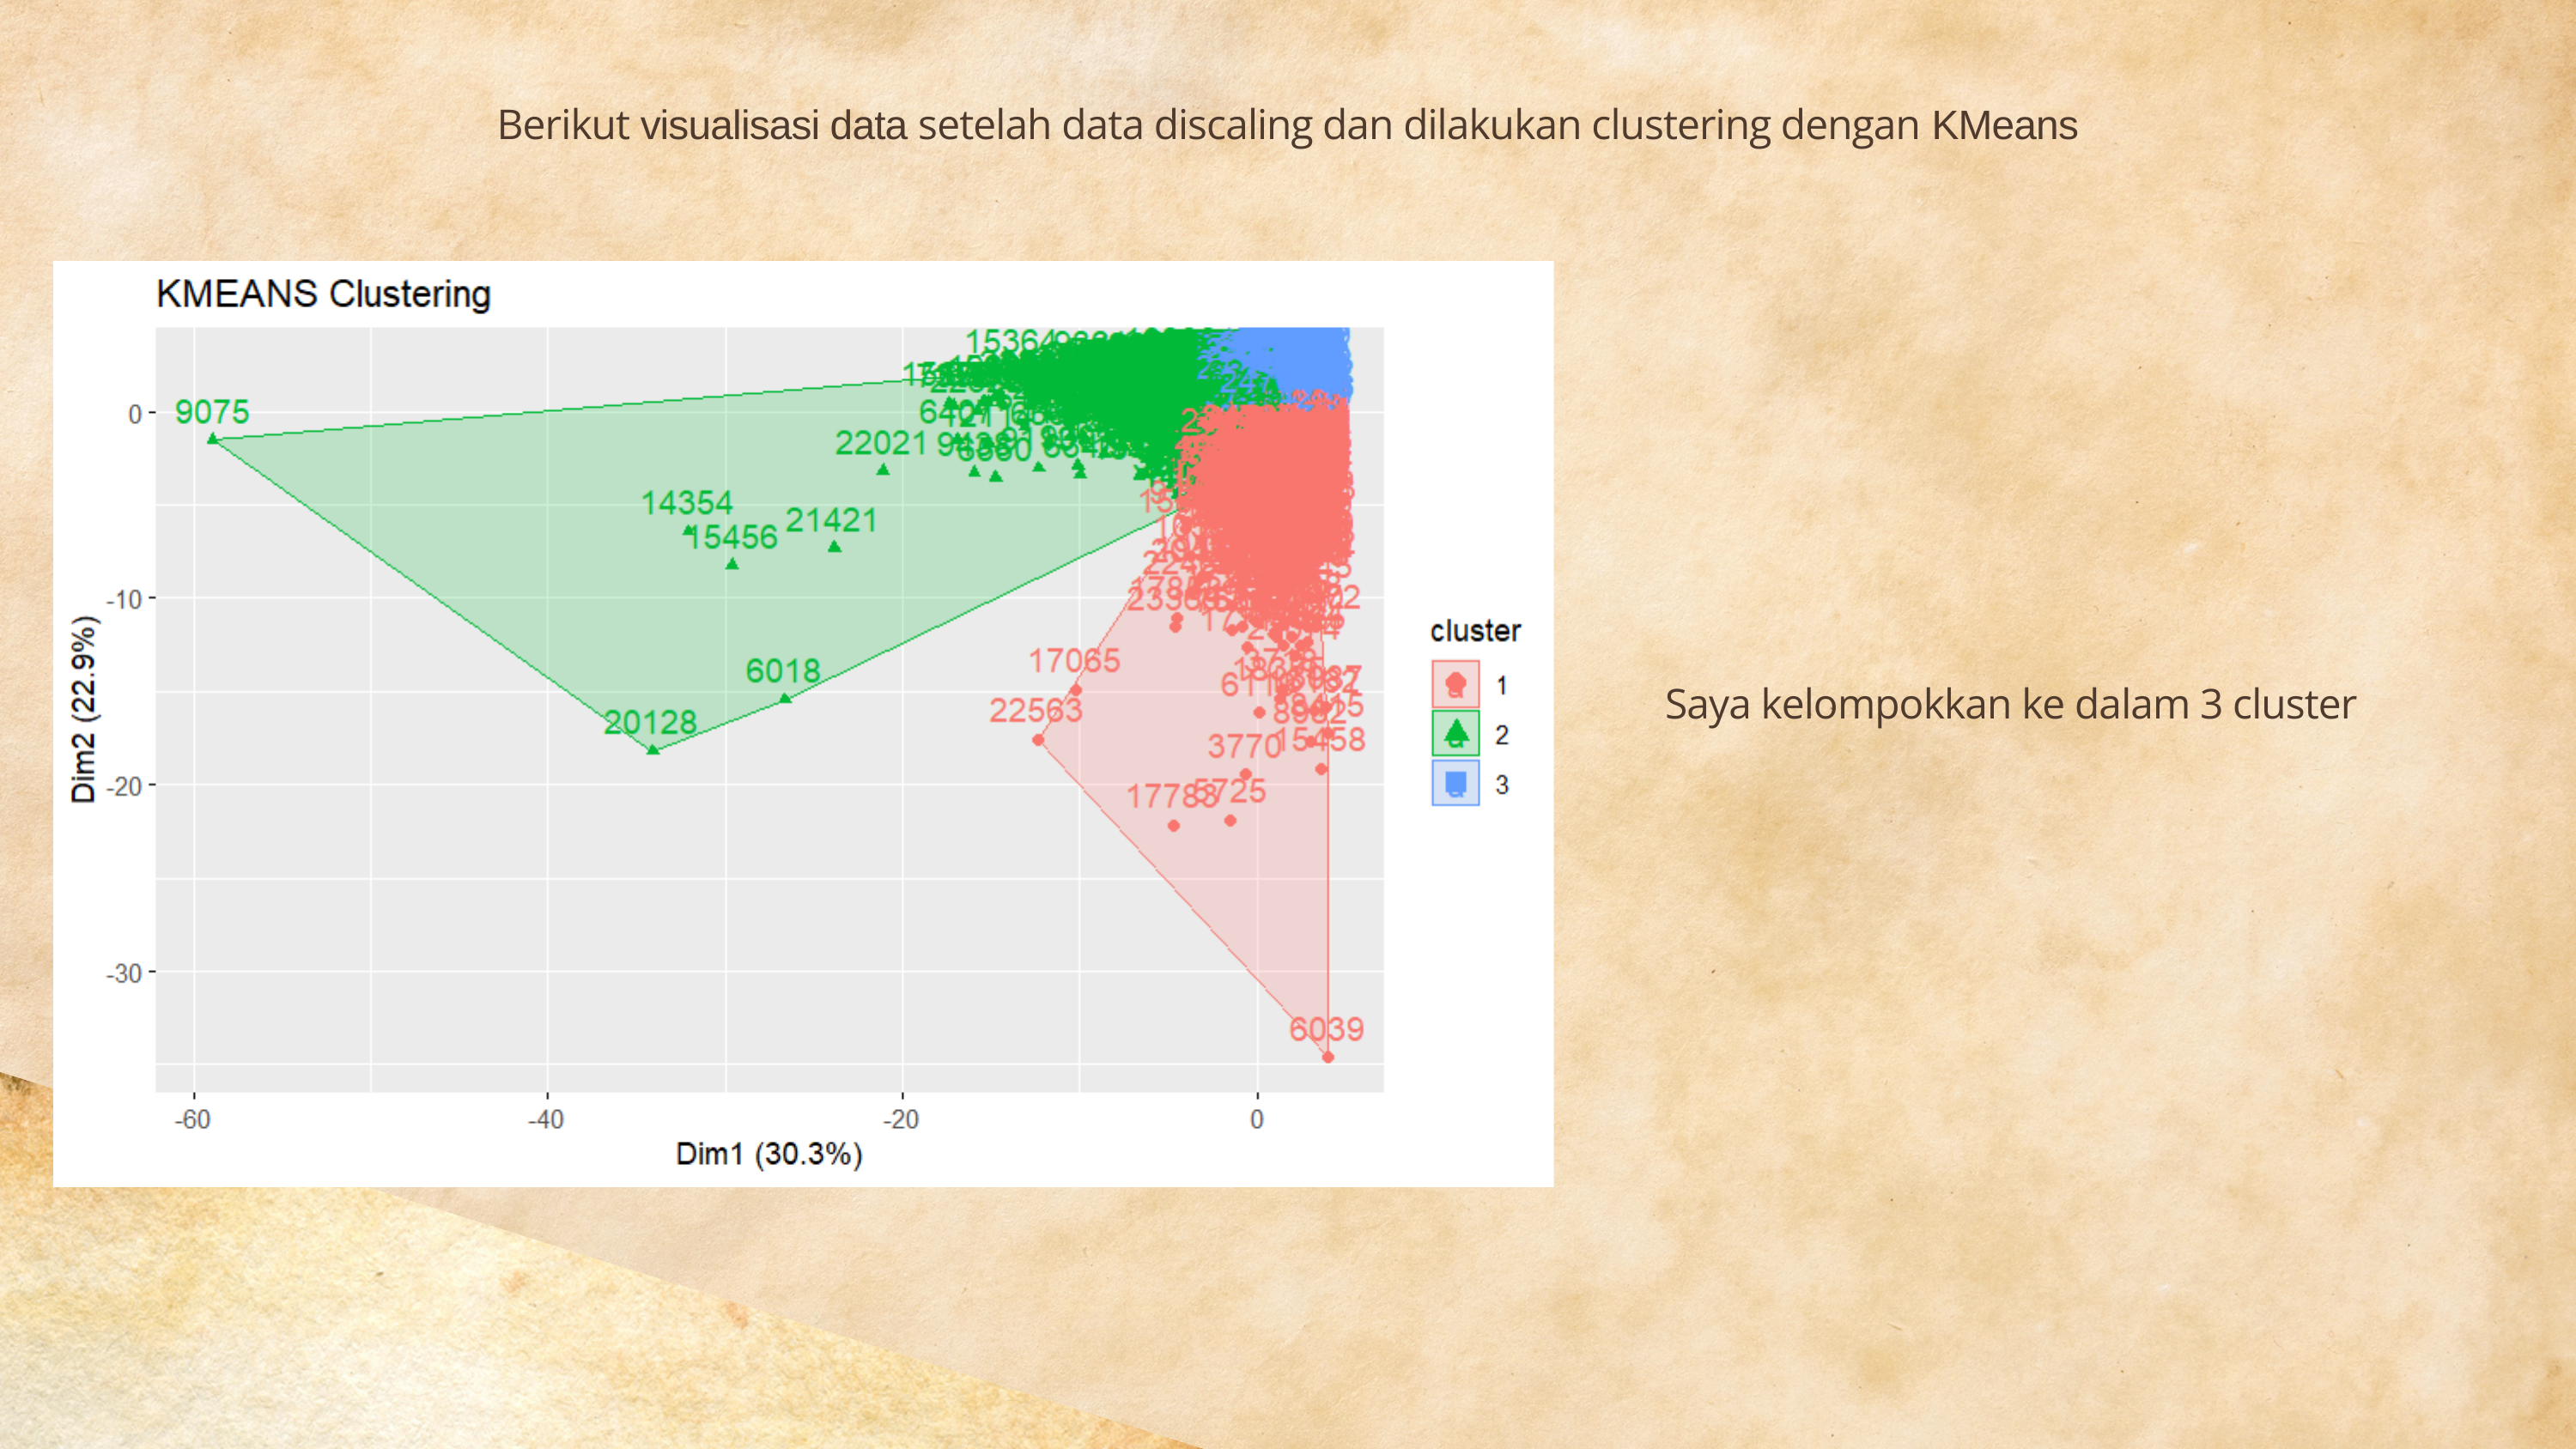

Berikut visualisasi data setelah data discaling dan dilakukan clustering dengan KMeans

Saya kelompokkan ke dalam 3 cluster